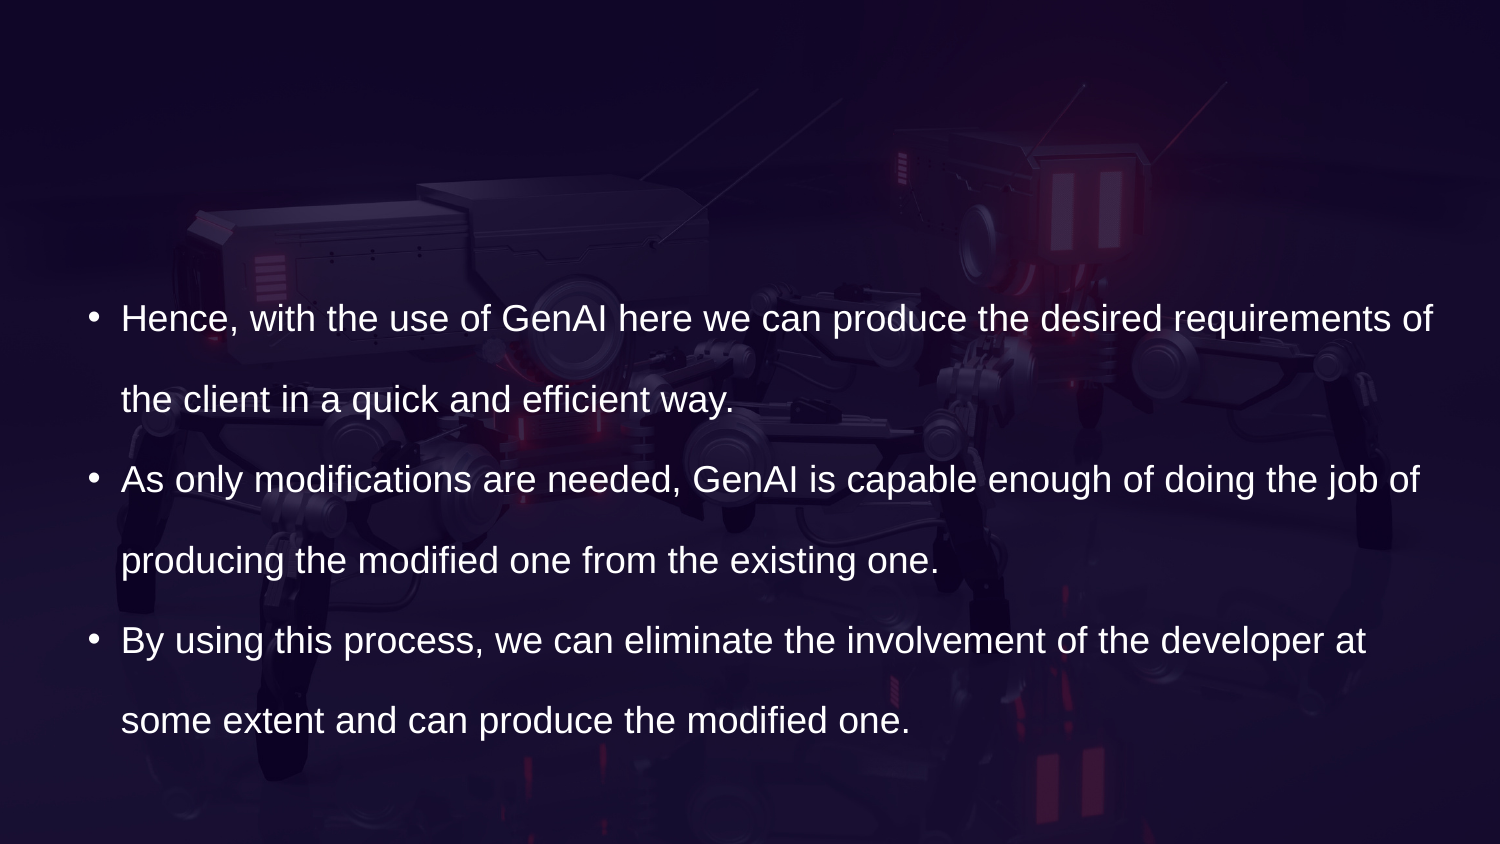

Hence, with the use of GenAI here we can produce the desired requirements of the client in a quick and efficient way.
As only modifications are needed, GenAI is capable enough of doing the job of producing the modified one from the existing one.
By using this process, we can eliminate the involvement of the developer at some extent and can produce the modified one.